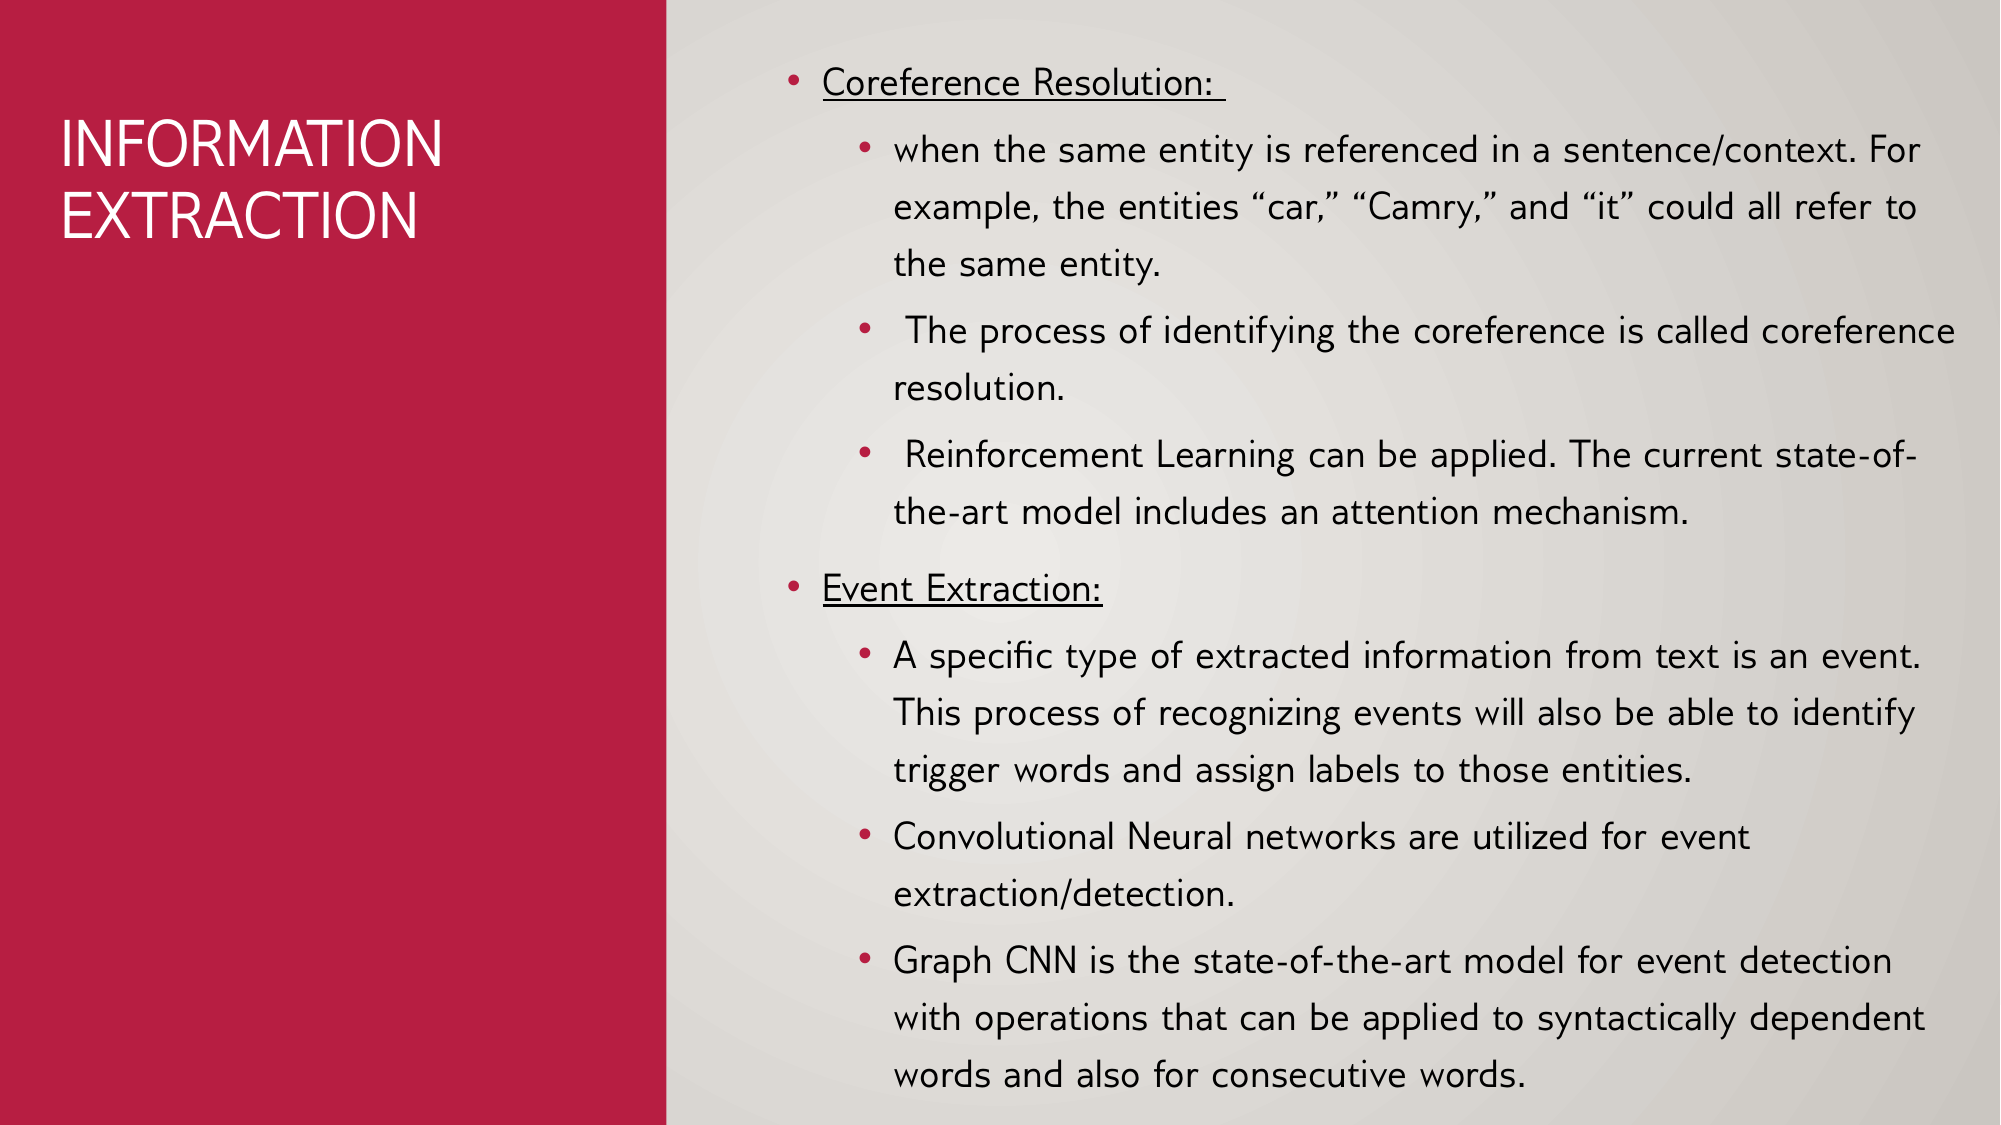

Coreference Resolution:
when the same entity is referenced in a sentence/context. For example, the entities “car,” “Camry,” and “it” could all refer to the same entity.
 The process of identifying the coreference is called coreference resolution.
 Reinforcement Learning can be applied. The current state-of-the-art model includes an attention mechanism.
Event Extraction:
A specific type of extracted information from text is an event. This process of recognizing events will also be able to identify trigger words and assign labels to those entities.
Convolutional Neural networks are utilized for event extraction/detection.
Graph CNN is the state-of-the-art model for event detection with operations that can be applied to syntactically dependent words and also for consecutive words.

# Information Extraction